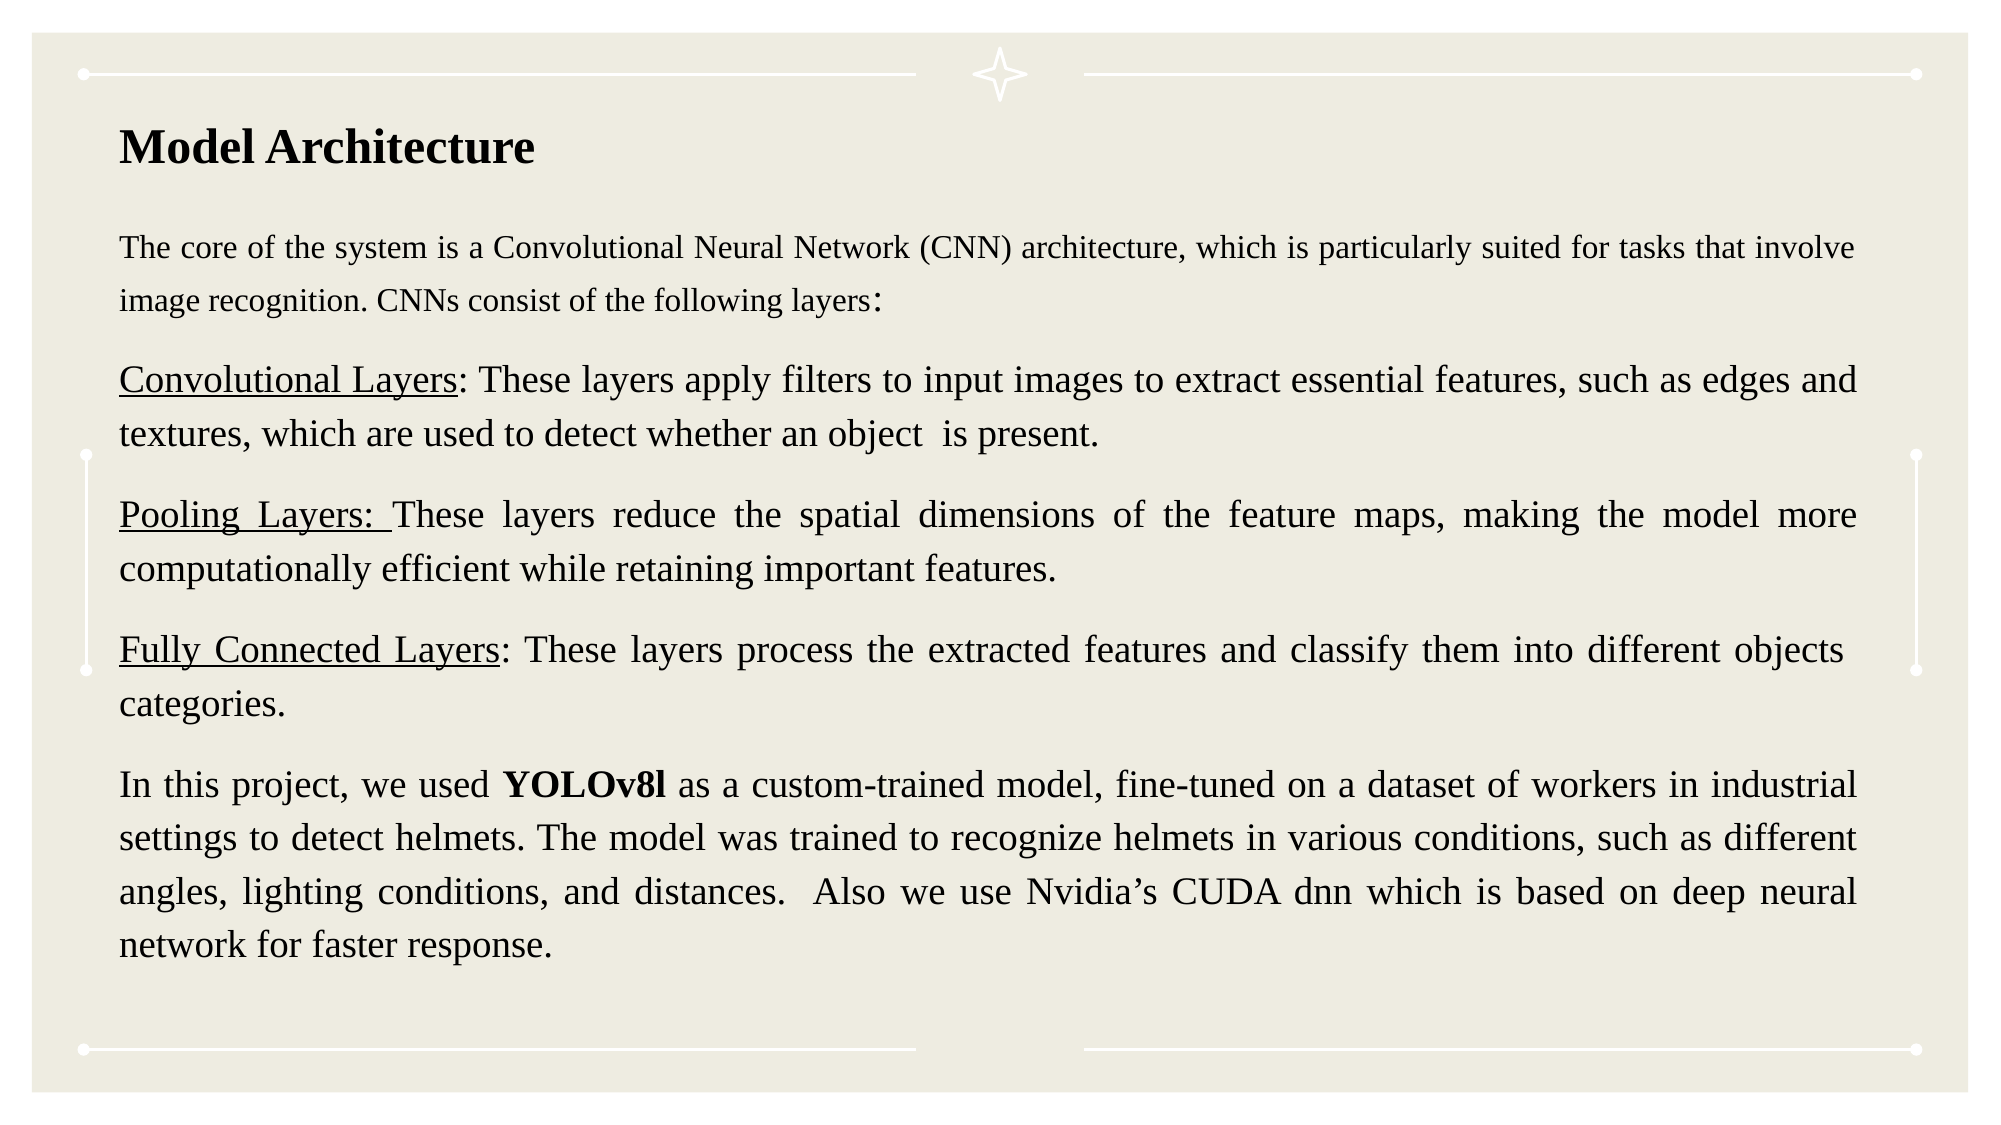

Model Architecture

The core of the system is a Convolutional Neural Network (CNN) architecture, which is particularly suited for tasks that involve image recognition. CNNs consist of the following layers:
Convolutional Layers: These layers apply filters to input images to extract essential features, such as edges and textures, which are used to detect whether an object  is present.
Pooling Layers: These layers reduce the spatial dimensions of the feature maps, making the model more computationally efficient while retaining important features.
Fully Connected Layers: These layers process the extracted features and classify them into different objects  categories.
In this project, we used YOLOv8l as a custom-trained model, fine-tuned on a dataset of workers in industrial settings to detect helmets. The model was trained to recognize helmets in various conditions, such as different angles, lighting conditions, and distances.  Also we use Nvidia’s CUDA dnn which is based on deep neural network for faster response.